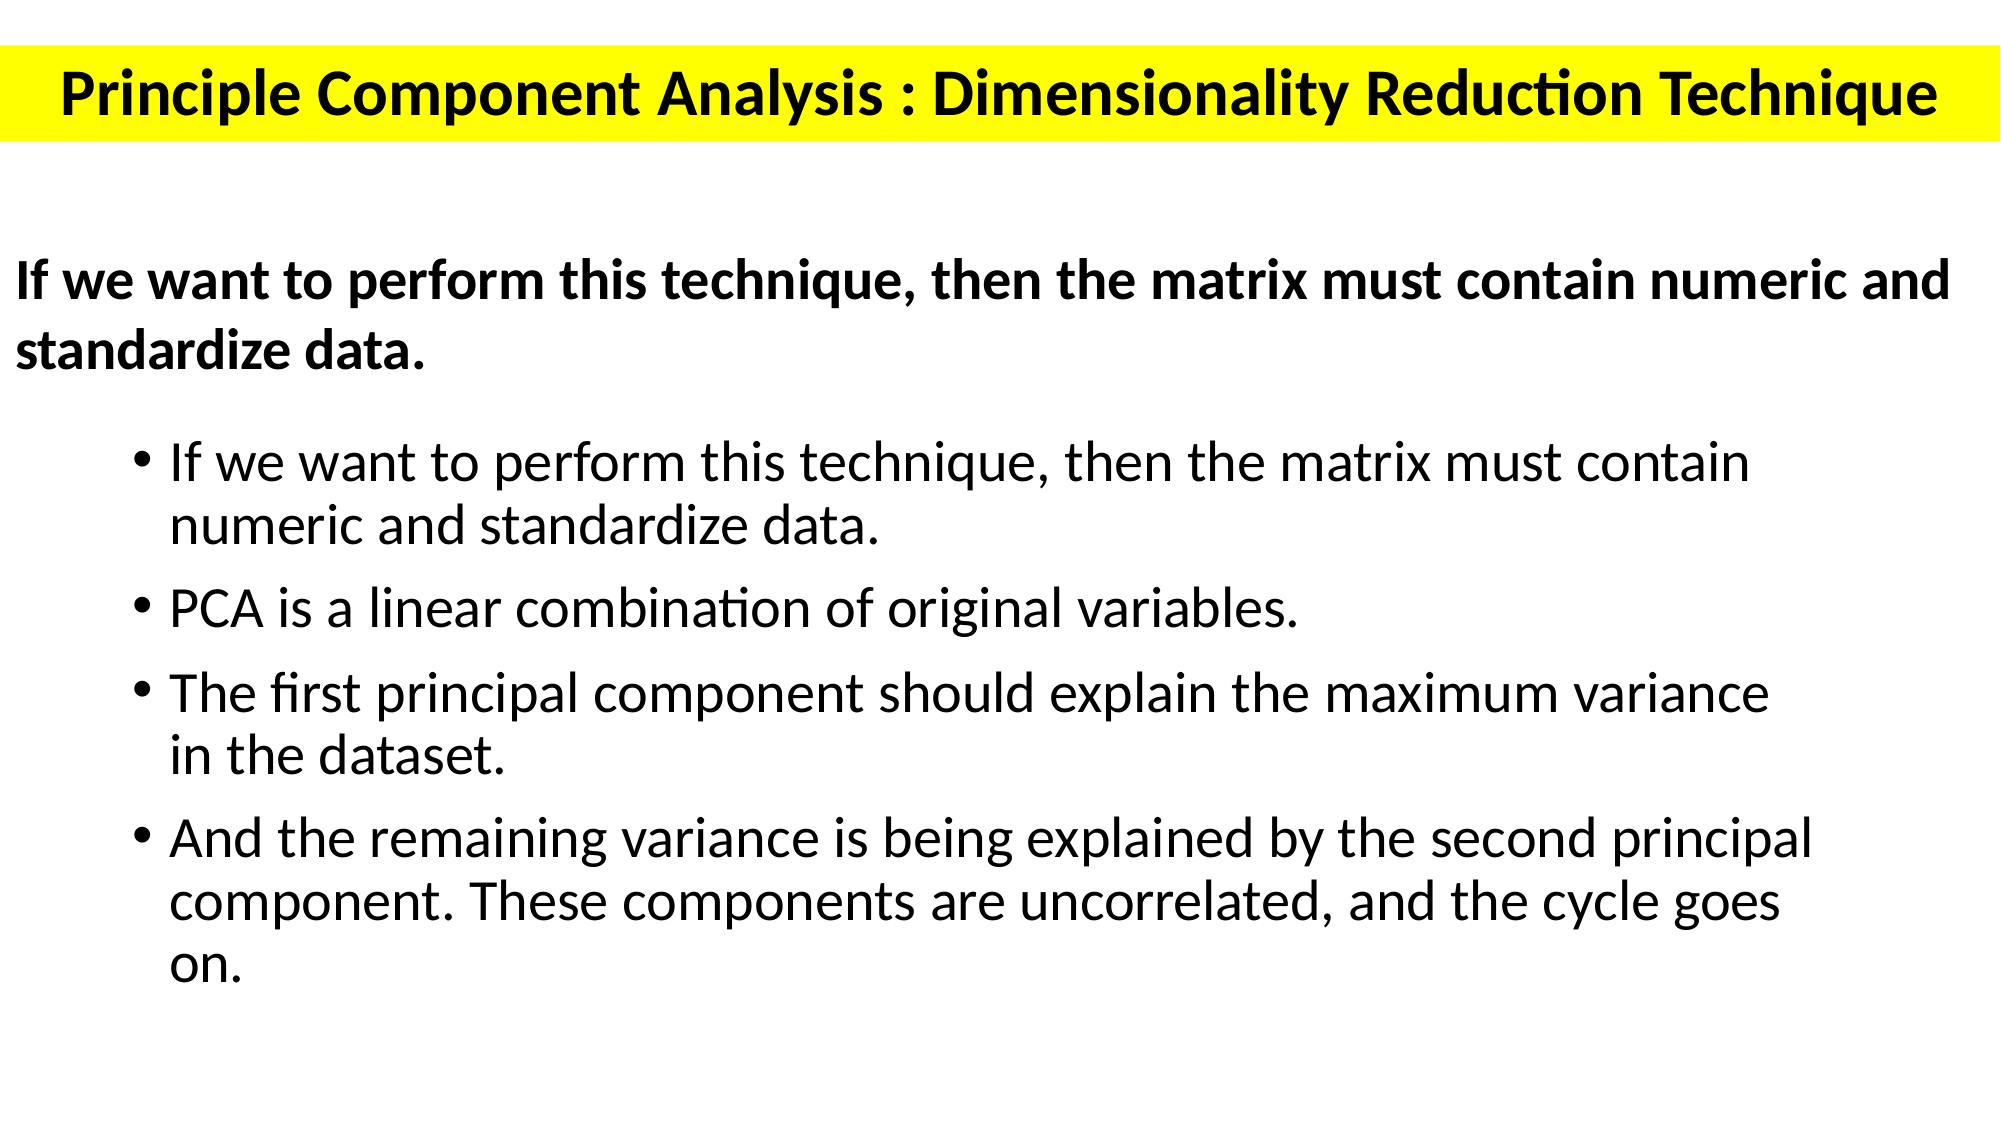

# Principle Component Analysis : Dimensionality Reduction Technique

If we want to perform this technique, then the matrix must contain numeric and standardize data.
If we want to perform this technique, then the matrix must contain numeric and standardize data.
PCA is a linear combination of original variables.
The first principal component should explain the maximum variance in the dataset.
And the remaining variance is being explained by the second principal component. These components are uncorrelated, and the cycle goes on.